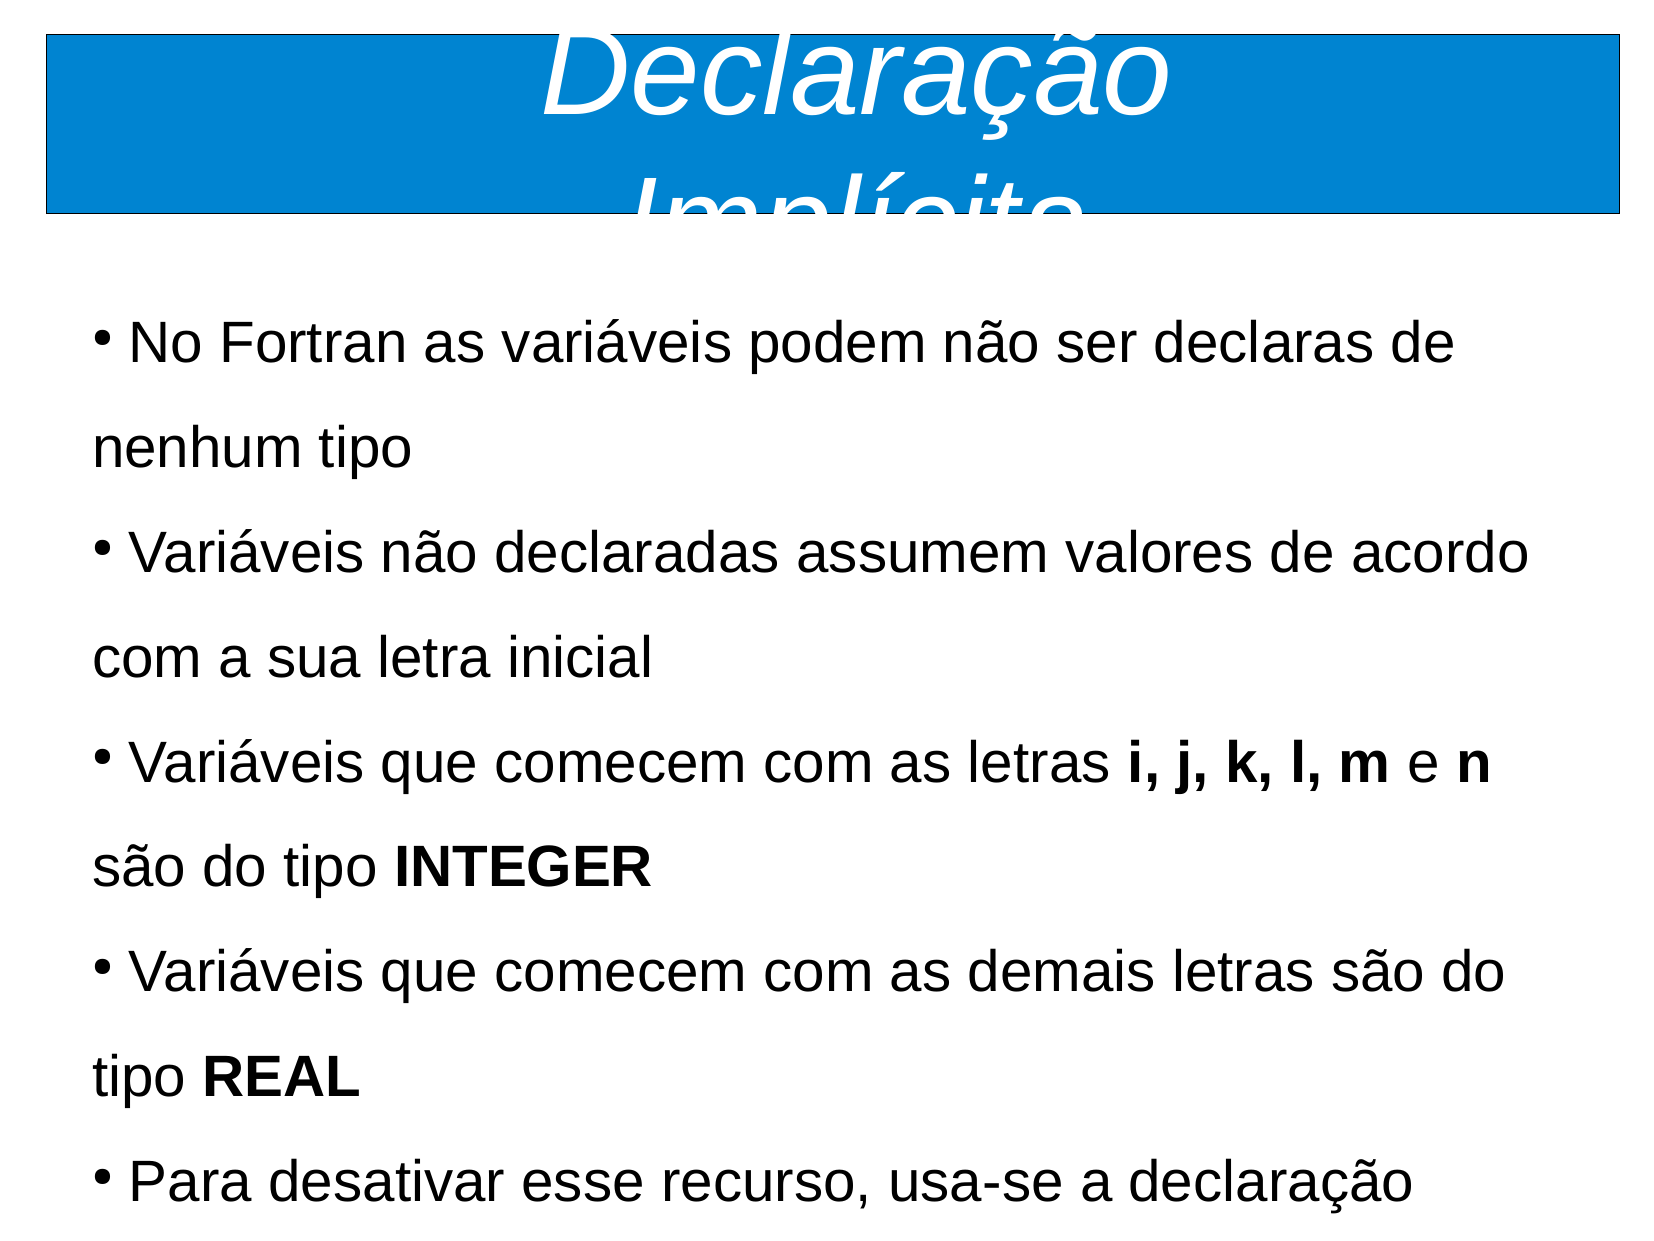

Declaração Implícita

Declaração Implícita
 No Fortran as variáveis podem não ser declaras de nenhum tipo
 Variáveis não declaradas assumem valores de acordo com a sua letra inicial
 Variáveis que comecem com as letras i, j, k, l, m e n são do tipo INTEGER
 Variáveis que comecem com as demais letras são do tipo REAL
 Para desativar esse recurso, usa-se a declaração IMPLICIT NONE.
 A declaração IMPLICIT NONE é extremamente recomendada.